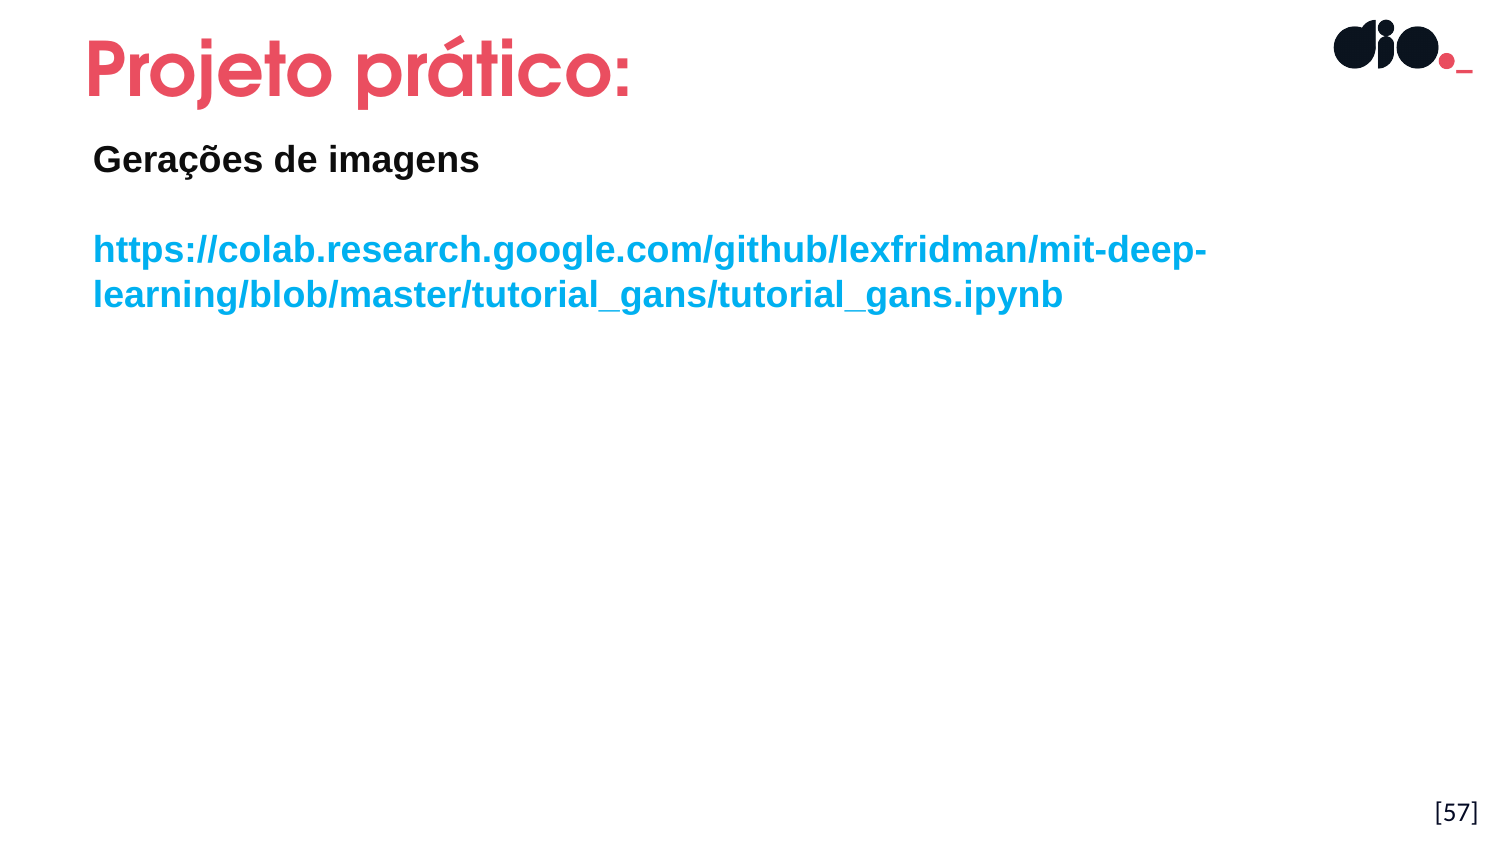

Projeto prático:
Gerações de imagens

https://colab.research.google.com/github/lexfridman/mit-deep-learning/blob/master/tutorial_gans/tutorial_gans.ipynb

Baseadas em RNAs
#

57